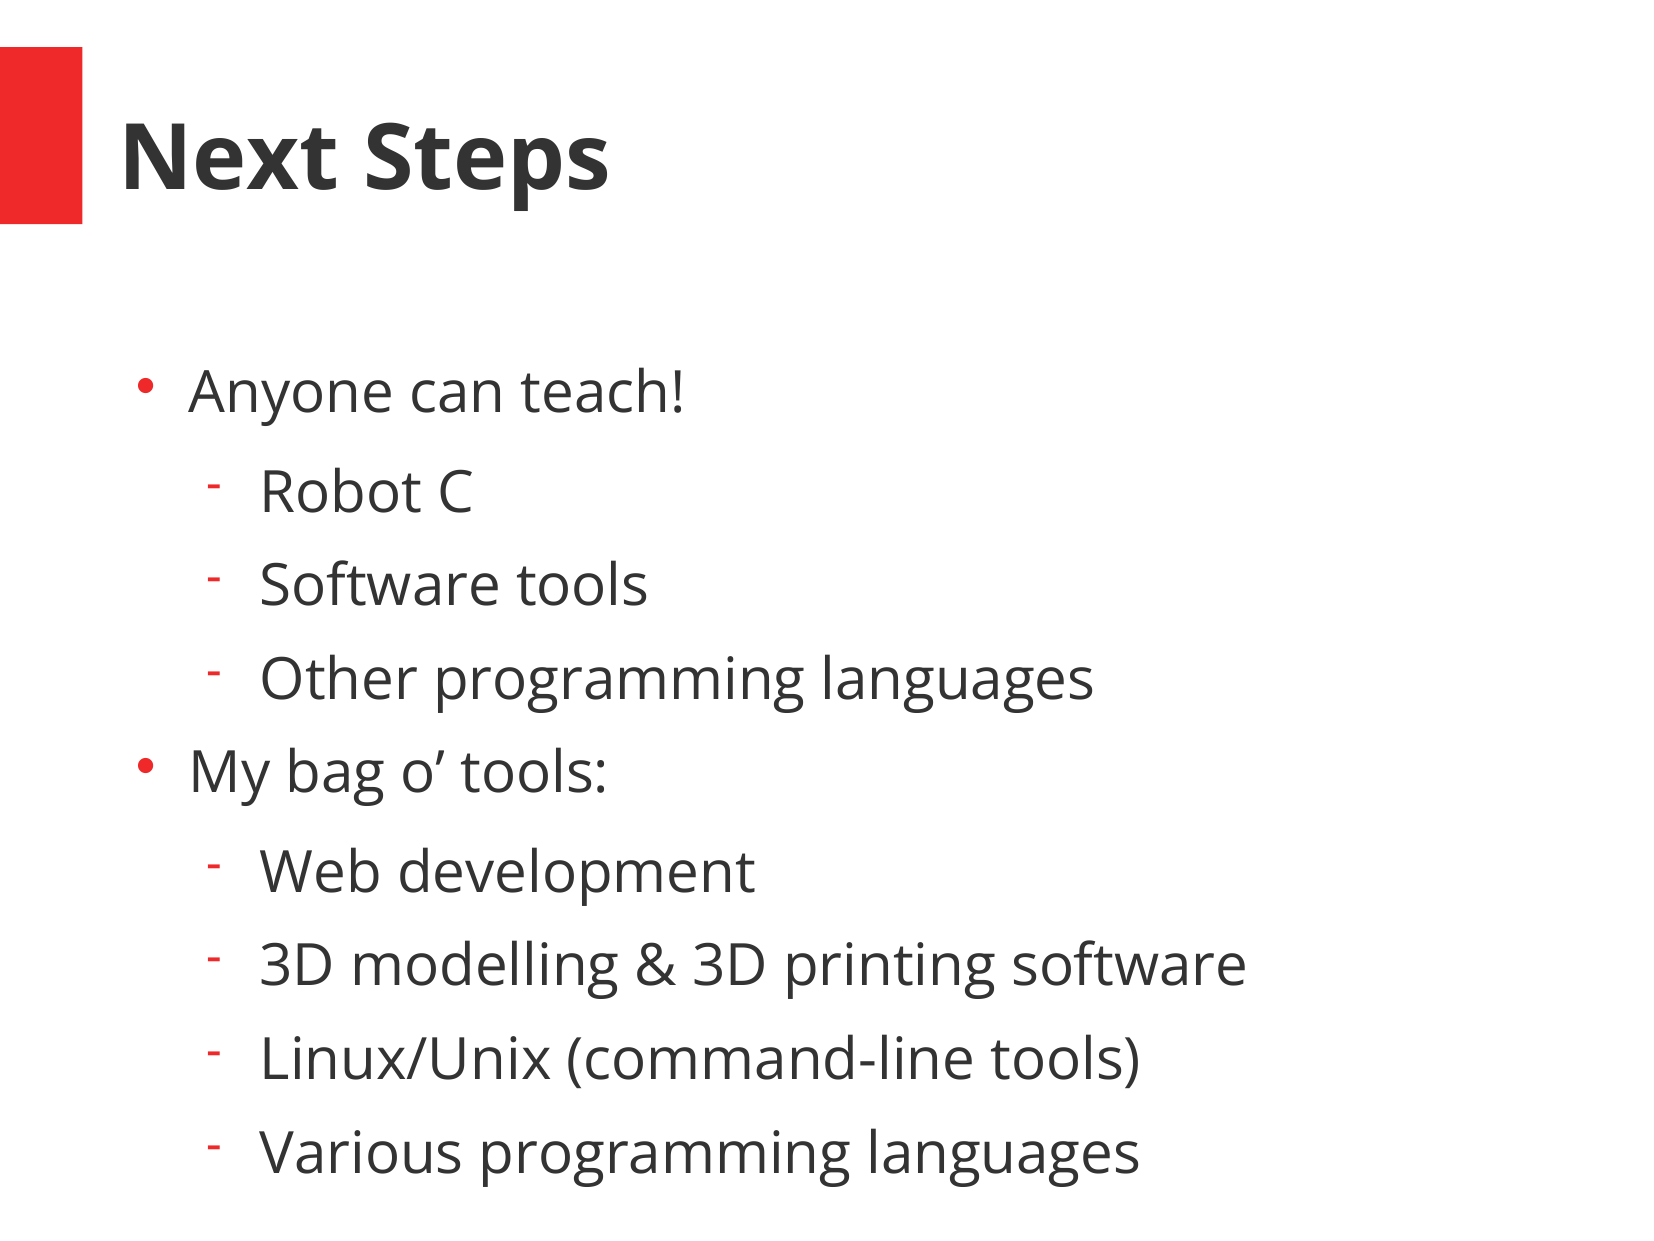

Next Steps
Anyone can teach!
Robot C
Software tools
Other programming languages
My bag o’ tools:
Web development
3D modelling & 3D printing software
Linux/Unix (command-line tools)
Various programming languages